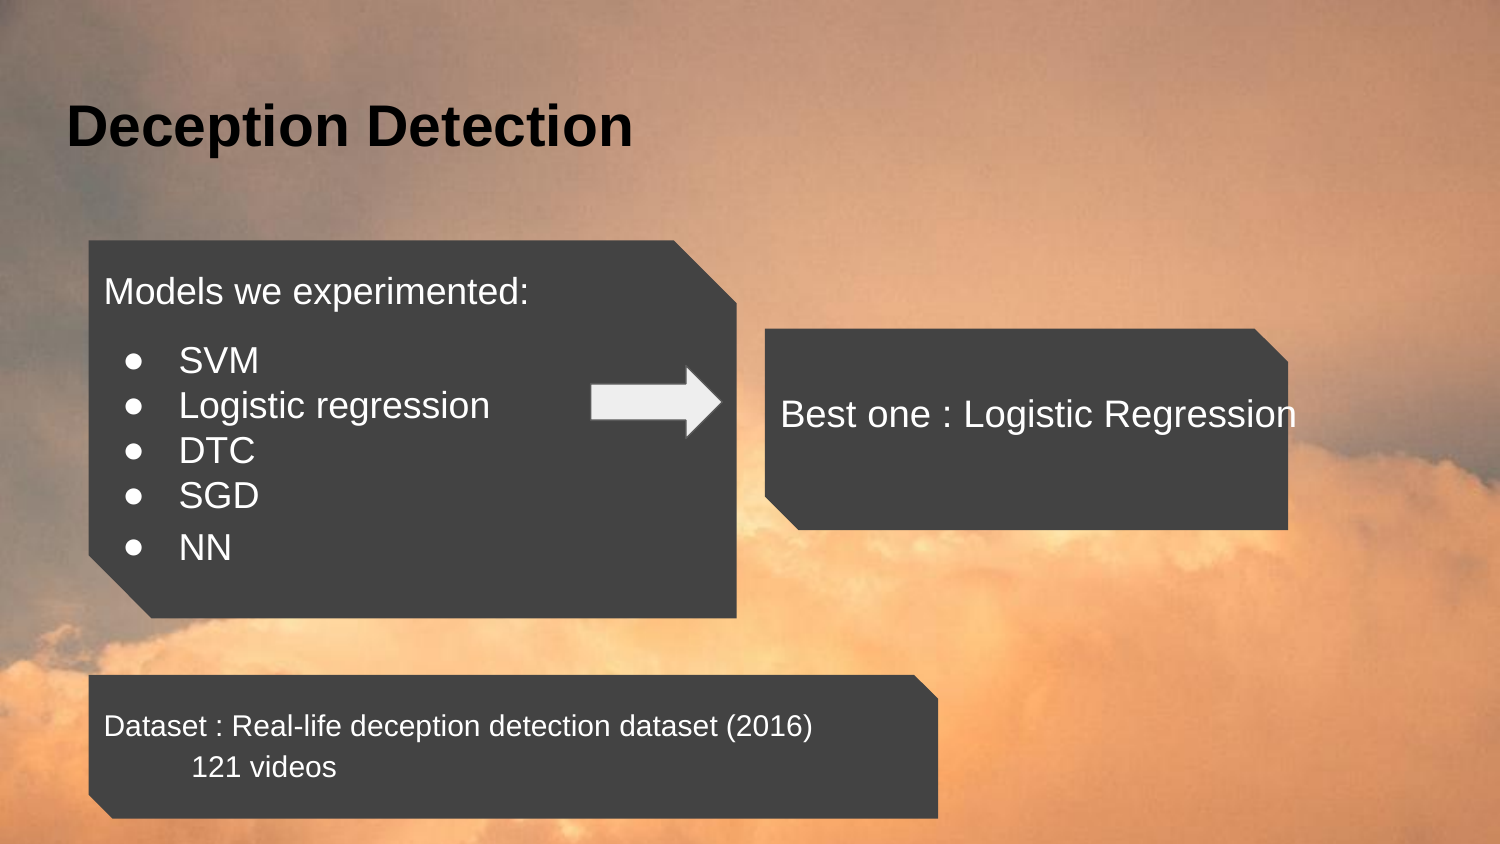

# Deception Detection

Models we experimented:
SVM
Logistic regression
DTC
SGD
NN

Best one : Logistic Regression

Dataset : Real-life deception detection dataset (2016)
	       121 videos